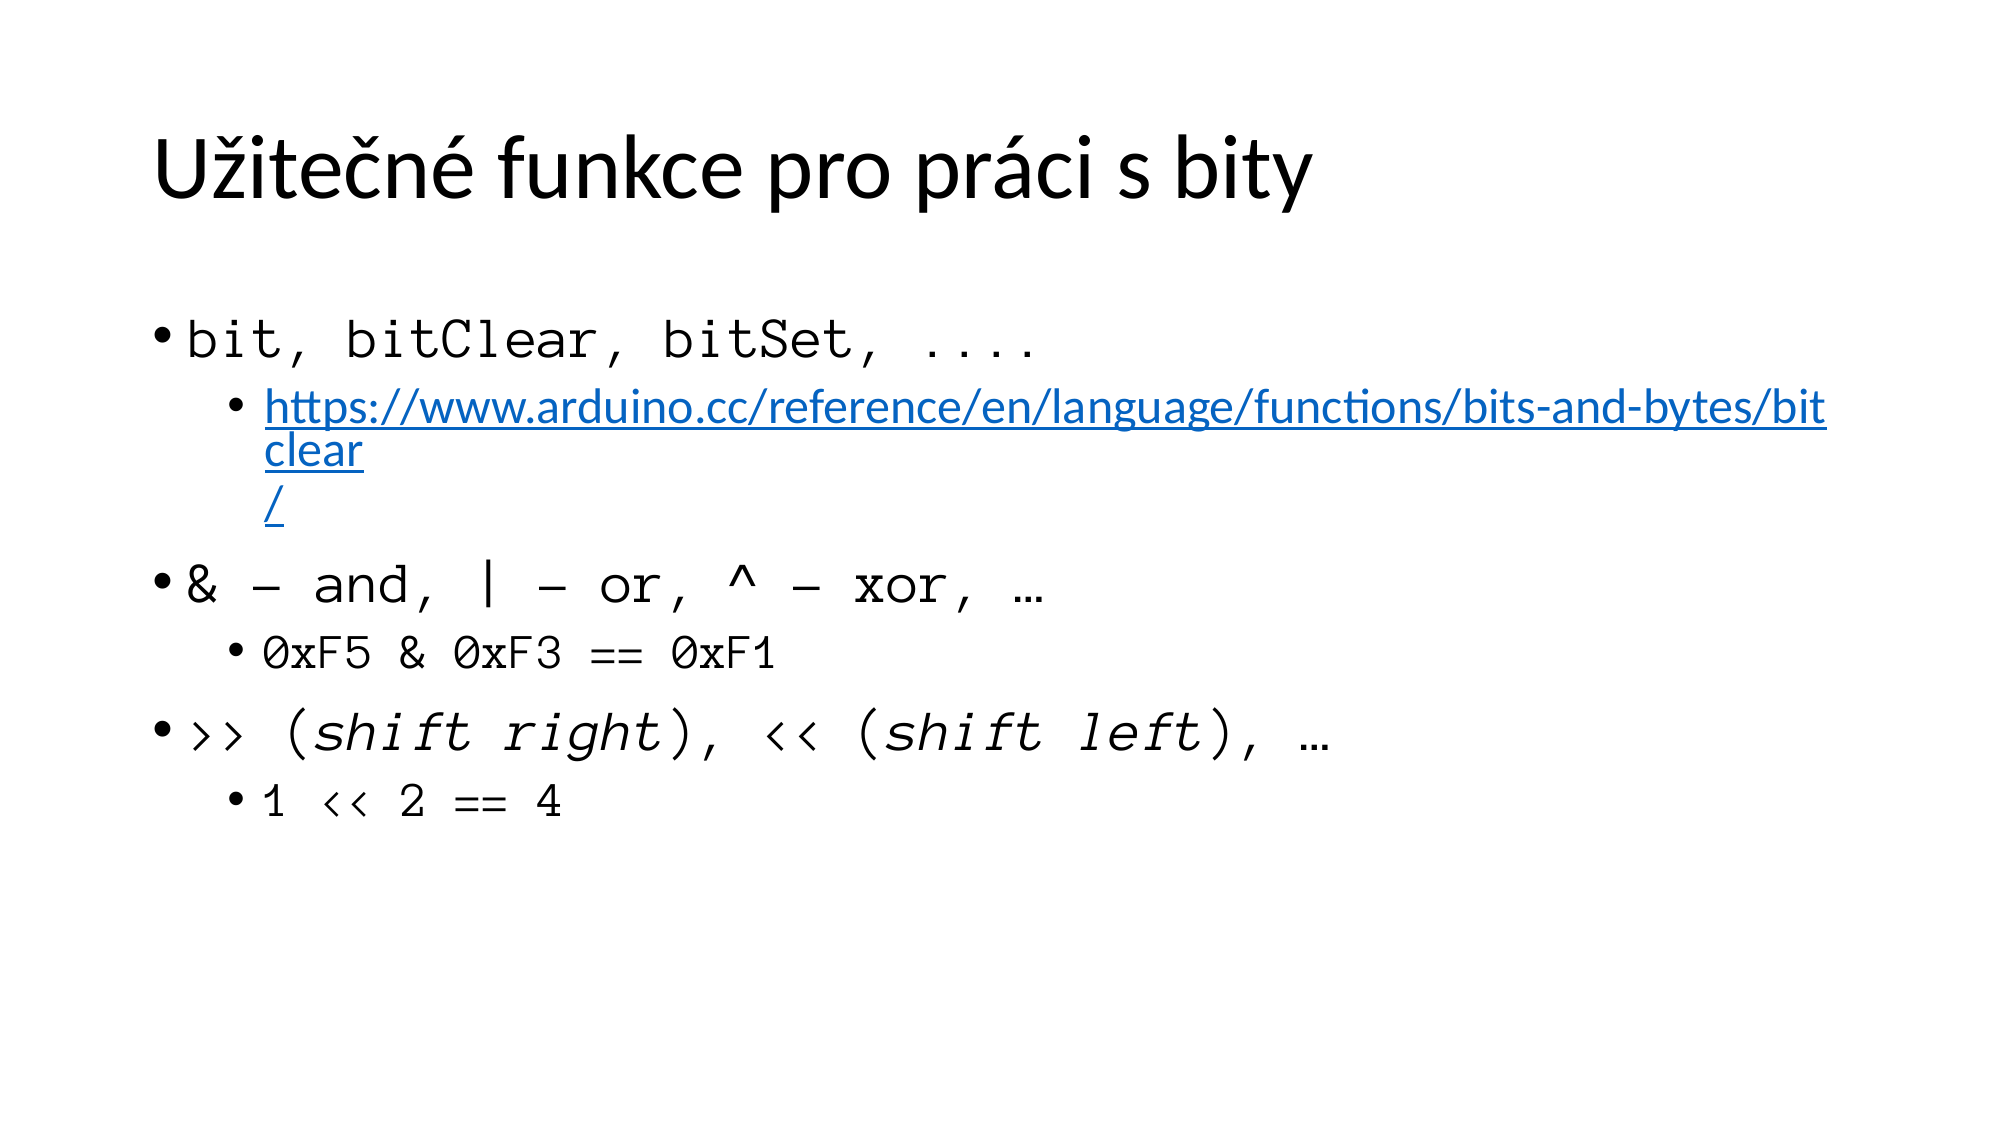

# Užitečné funkce pro práci s bity
bit, bitClear, bitSet, ....
https://www.arduino.cc/reference/en/language/functions/bits-and-bytes/bitclear/
& - and, | - or, ^ - xor, …
0xF5 & 0xF3 == 0xF1
>> (shift right), << (shift left), …
1 << 2 == 4